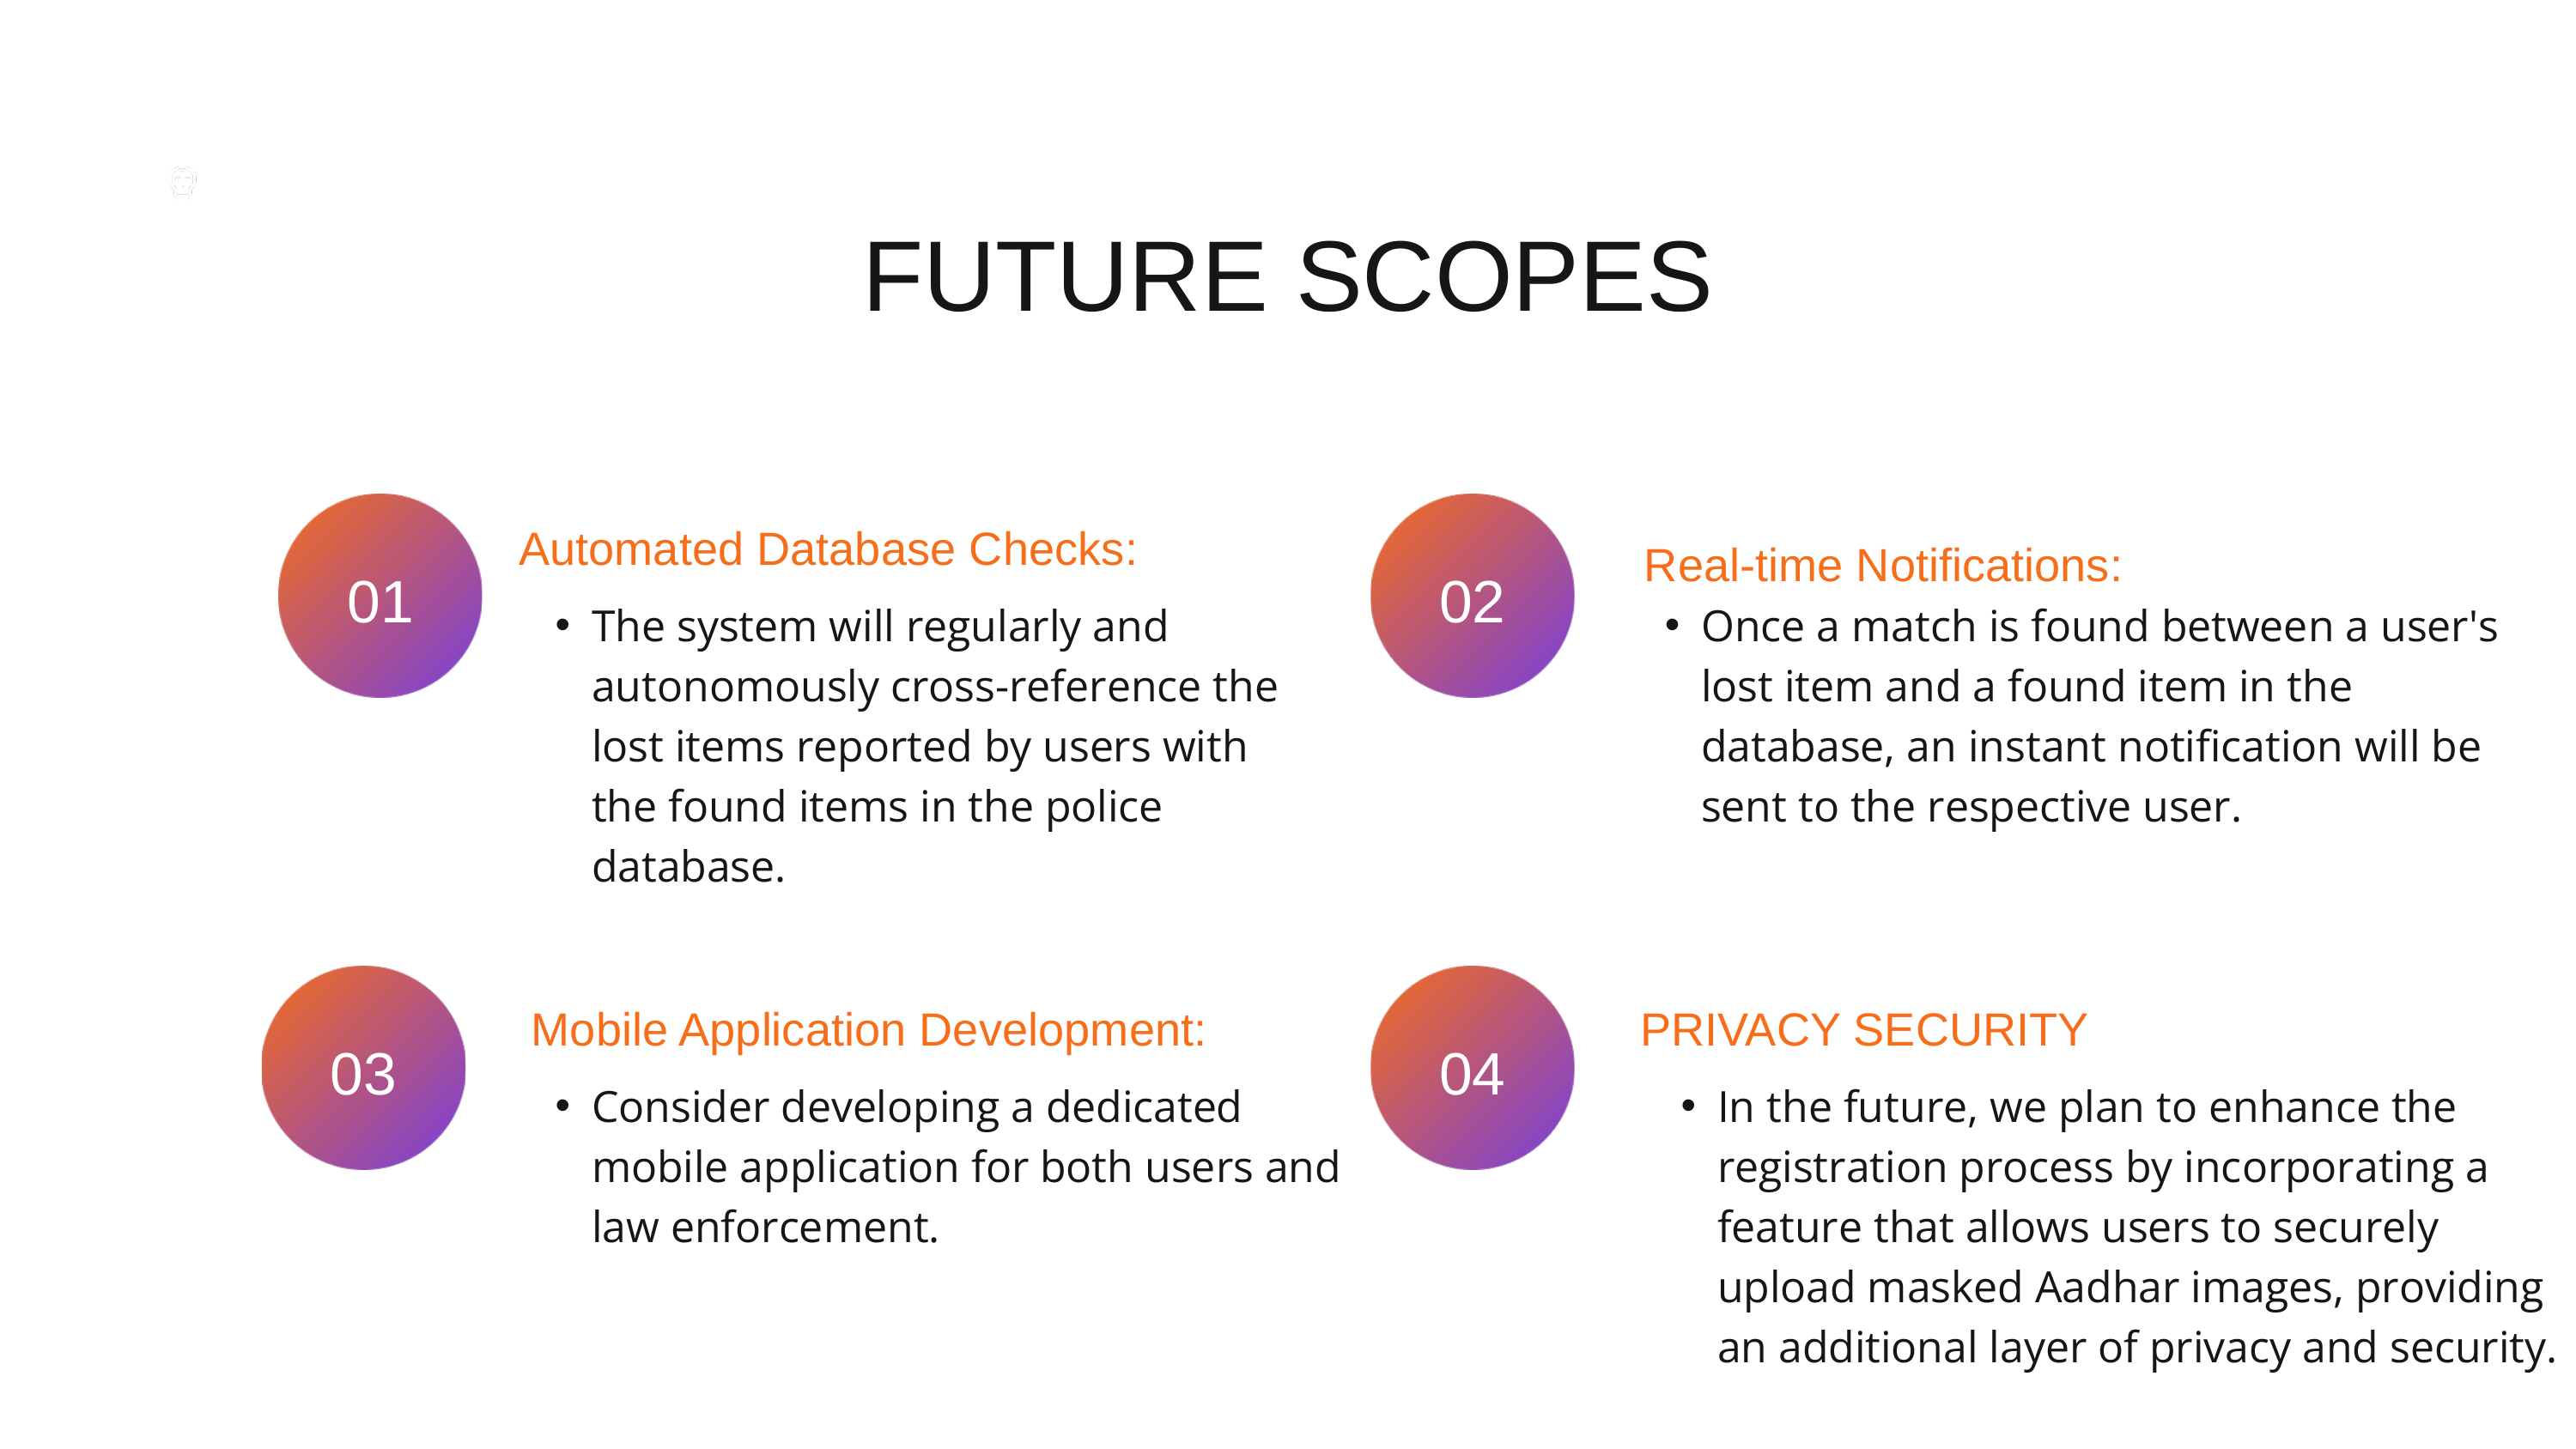

FUTURE SCOPES

Automated Database Checks:
Real-time Notifications:
01
02
The system will regularly and autonomously cross-reference the lost items reported by users with the found items in the police database.
Once a match is found between a user's lost item and a found item in the database, an instant notification will be sent to the respective user.

Mobile Application Development:
PRIVACY SECURITY
03
04
Consider developing a dedicated mobile application for both users and law enforcement.

In the future, we plan to enhance the registration process by incorporating a feature that allows users to securely upload masked Aadhar images, providing an additional layer of privacy and security.